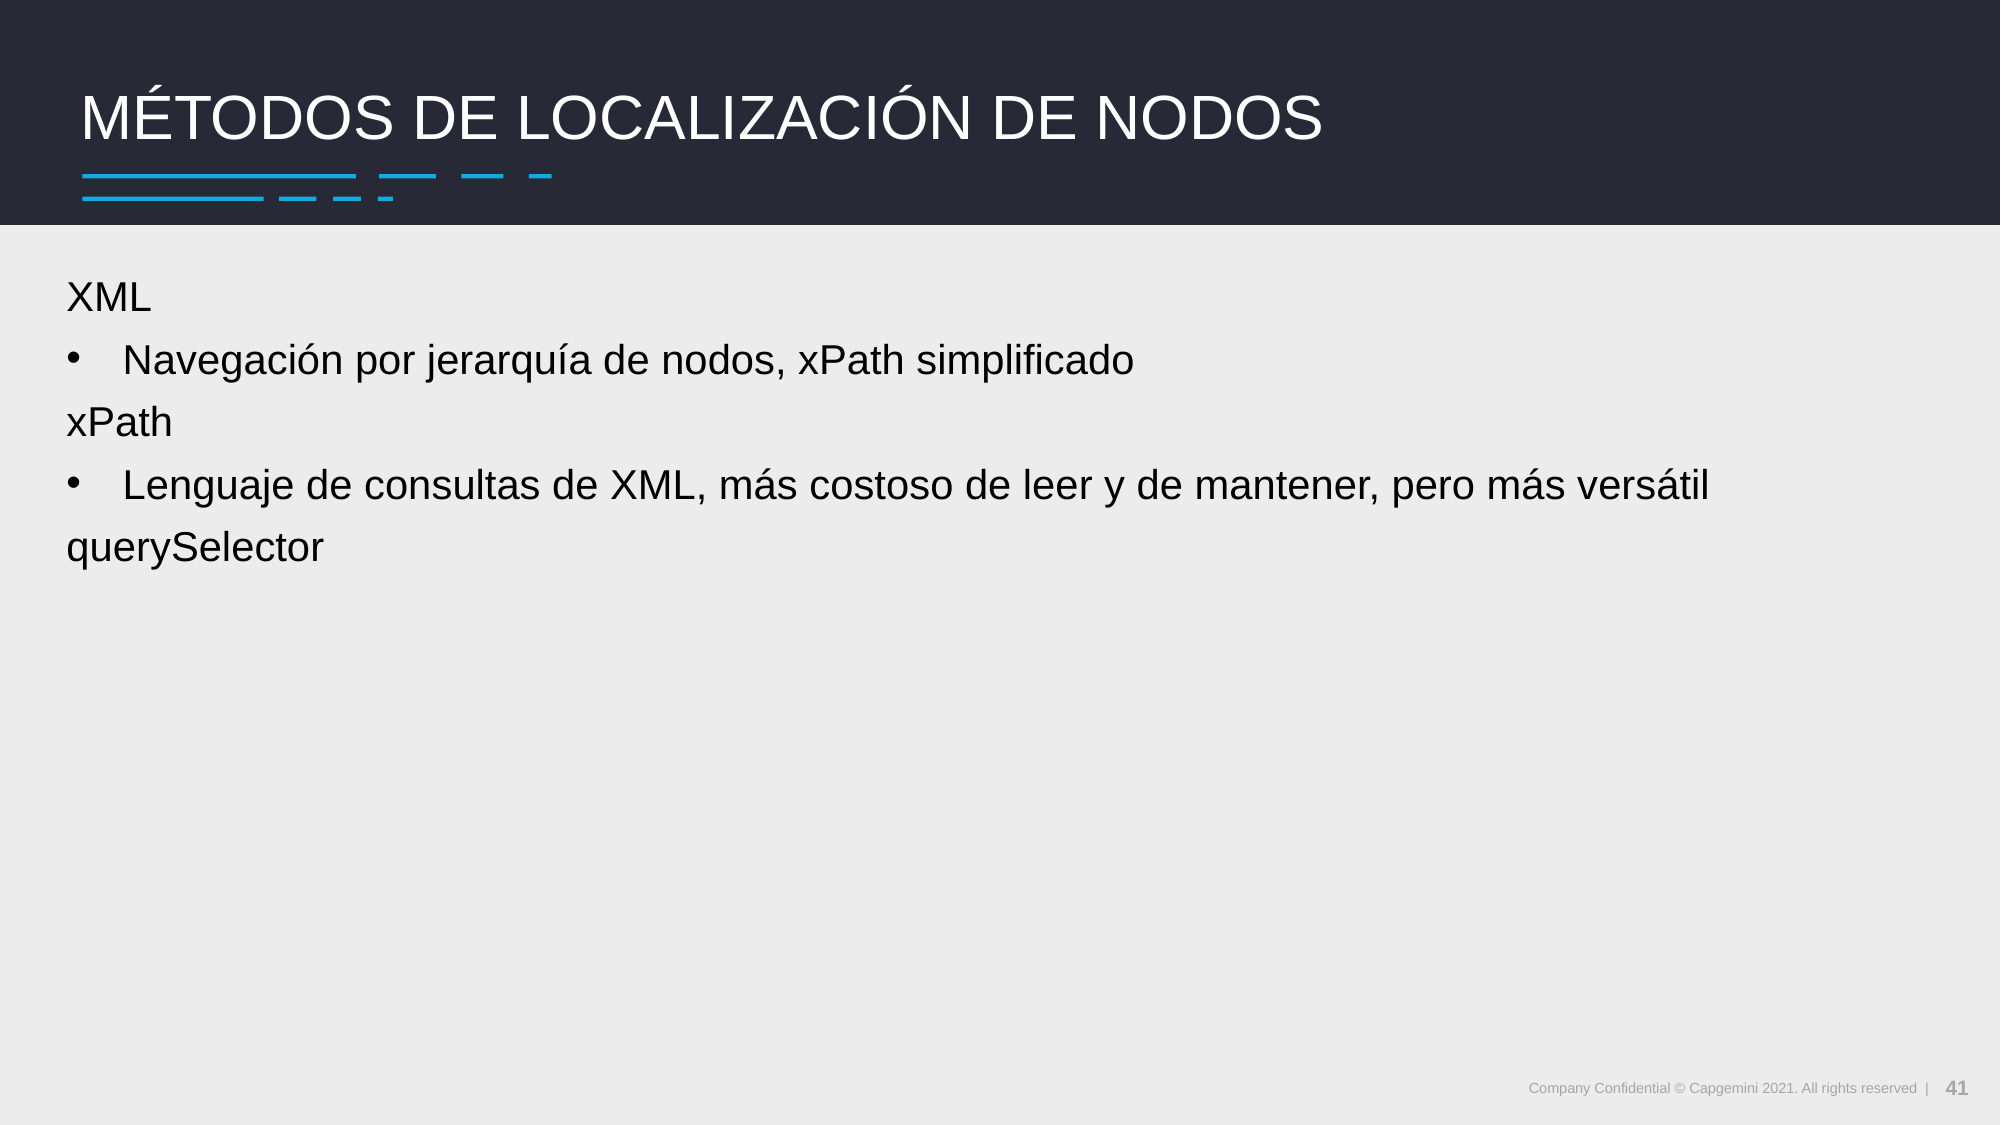

Utilidades del web scraping
Qué es web scraping
Métodos de localización de nodos

XML
Navegación por jerarquía de nodos, xPath simplificado
xPath
Lenguaje de consultas de XML, más costoso de leer y de mantener, pero más versátil
querySelector
41